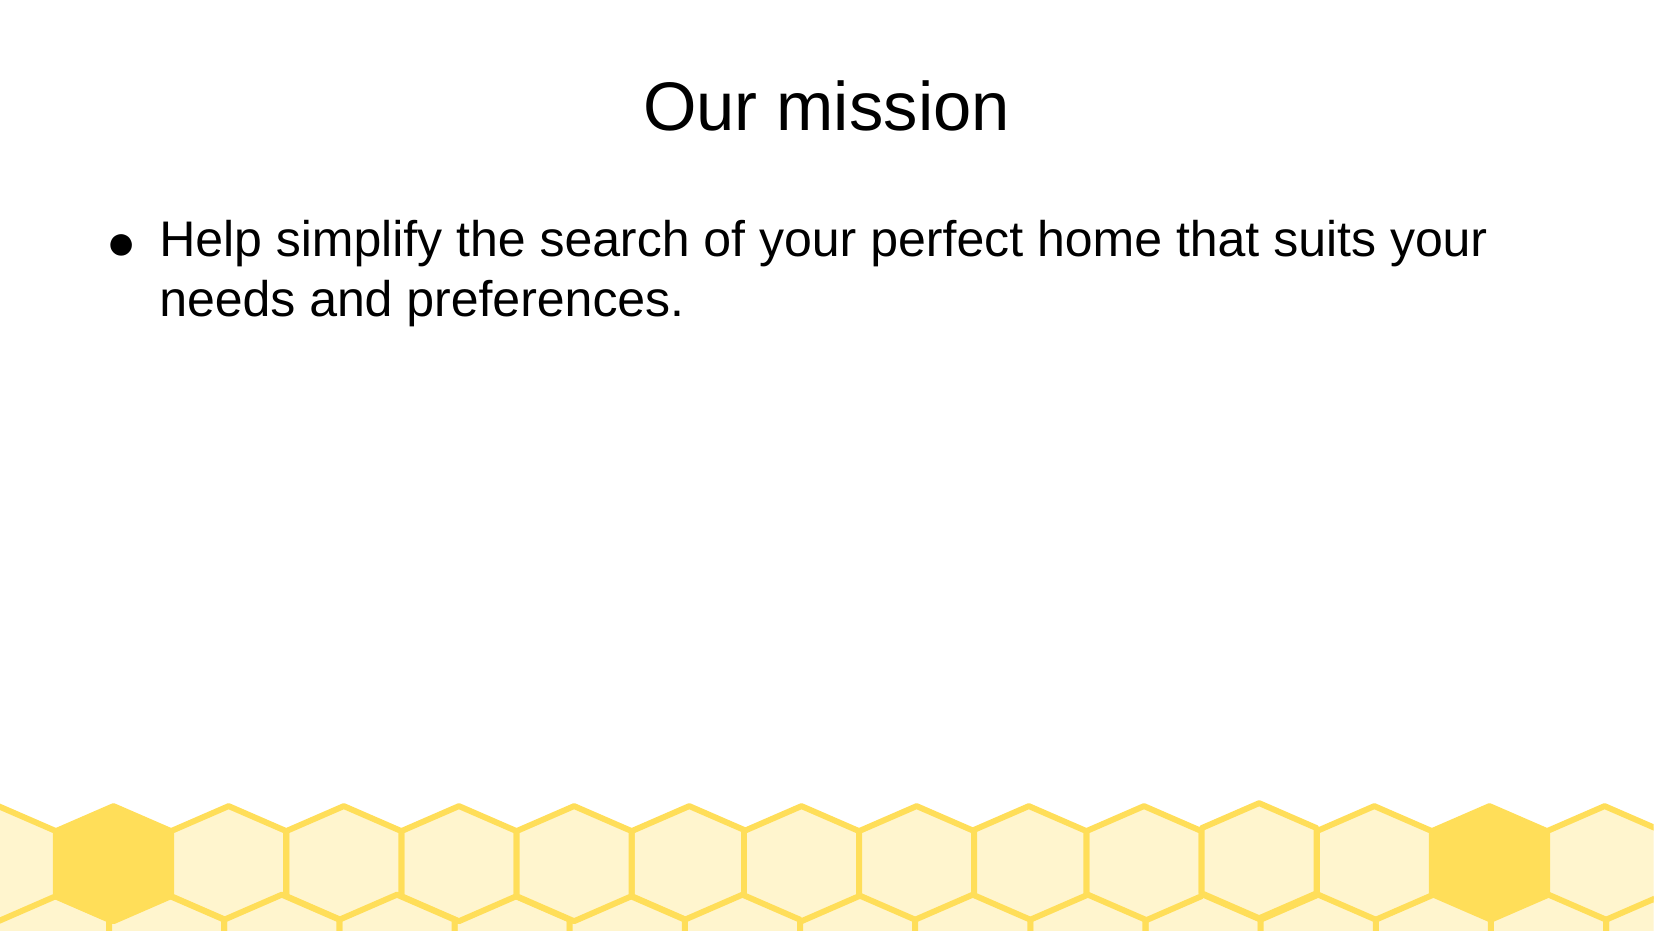

Our mission
Help simplify the search of your perfect home that suits your needs and preferences.